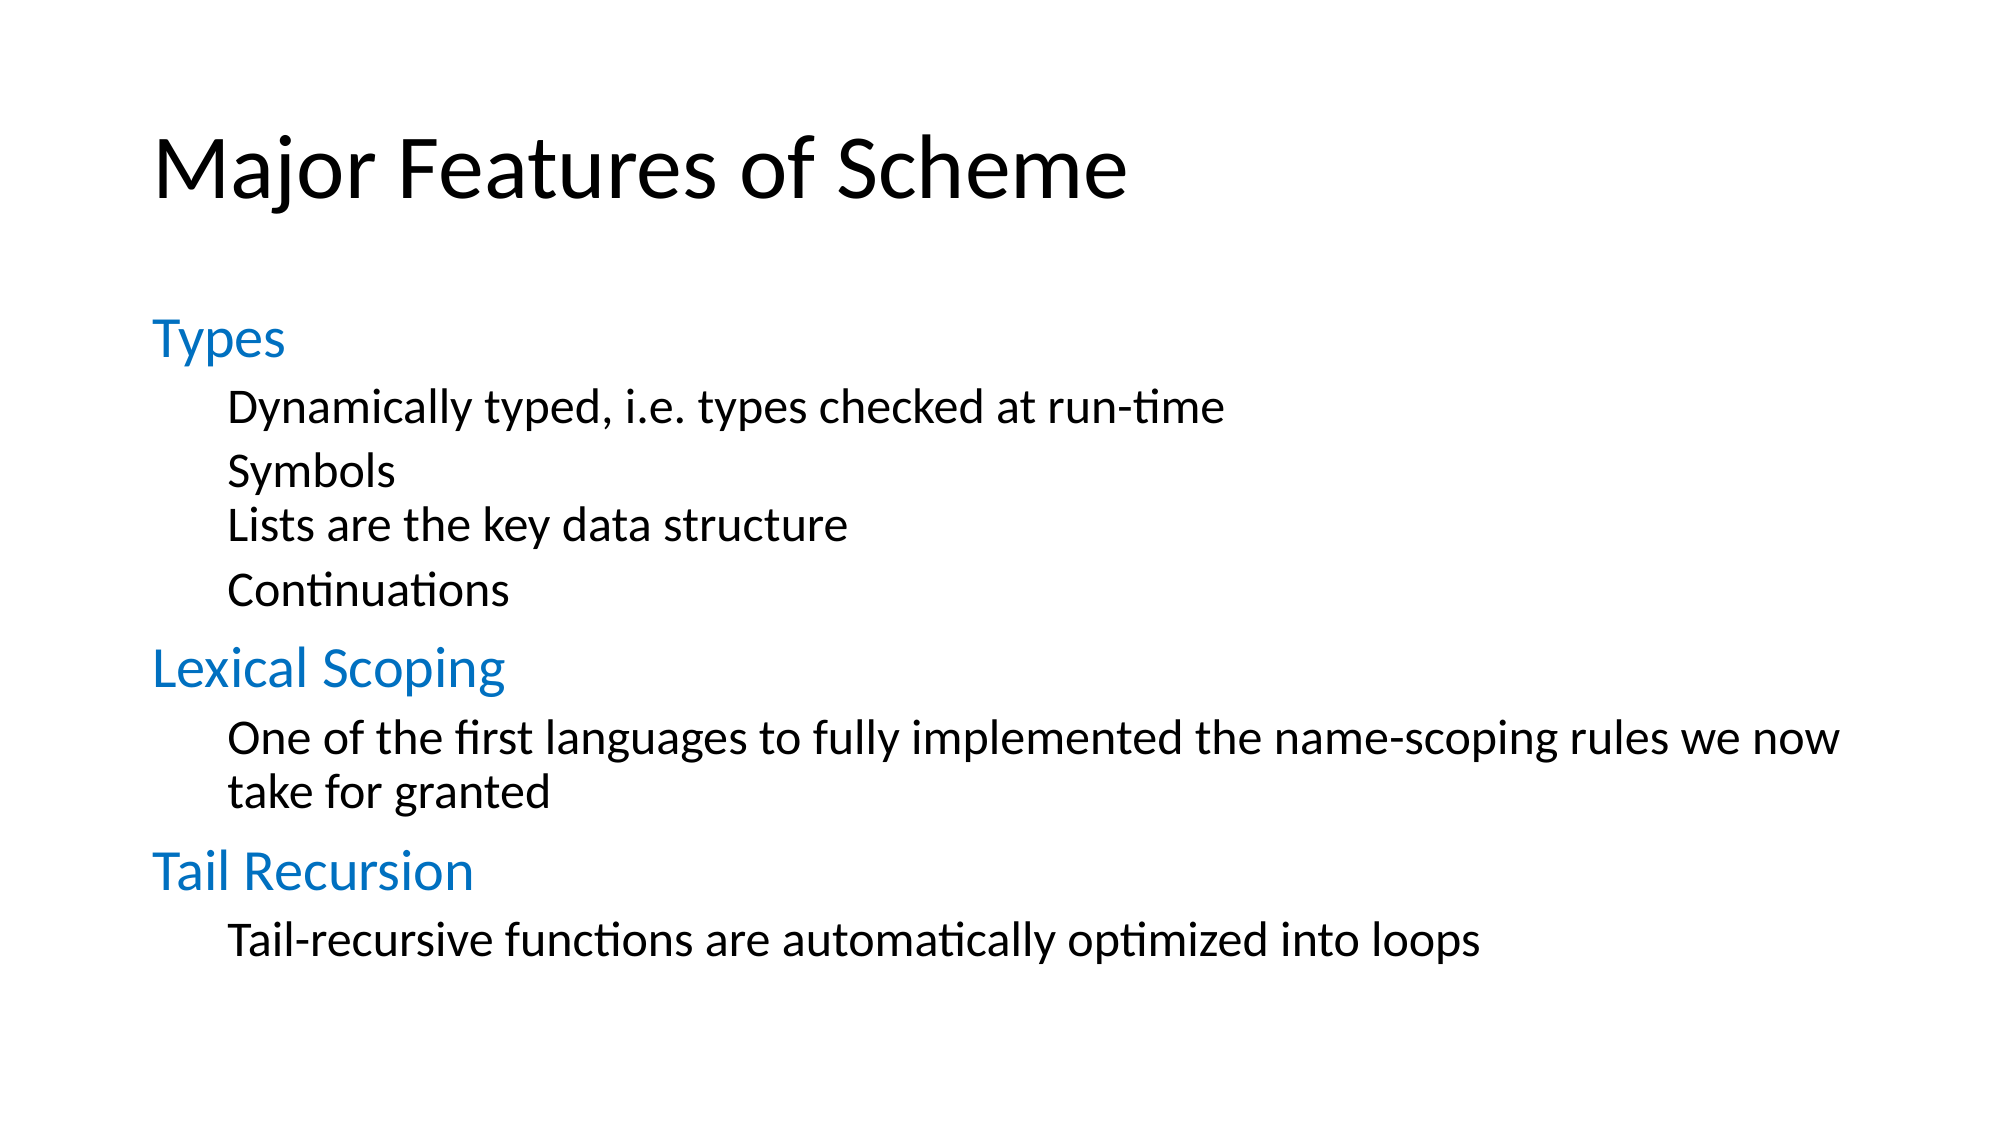

# Major Features of Scheme
Types
Dynamically typed, i.e. types checked at run-time
Symbols
Lists are the key data structure
Continuations
Lexical Scoping
One of the first languages to fully implemented the name-scoping rules we now take for granted
Tail Recursion
Tail-recursive functions are automatically optimized into loops